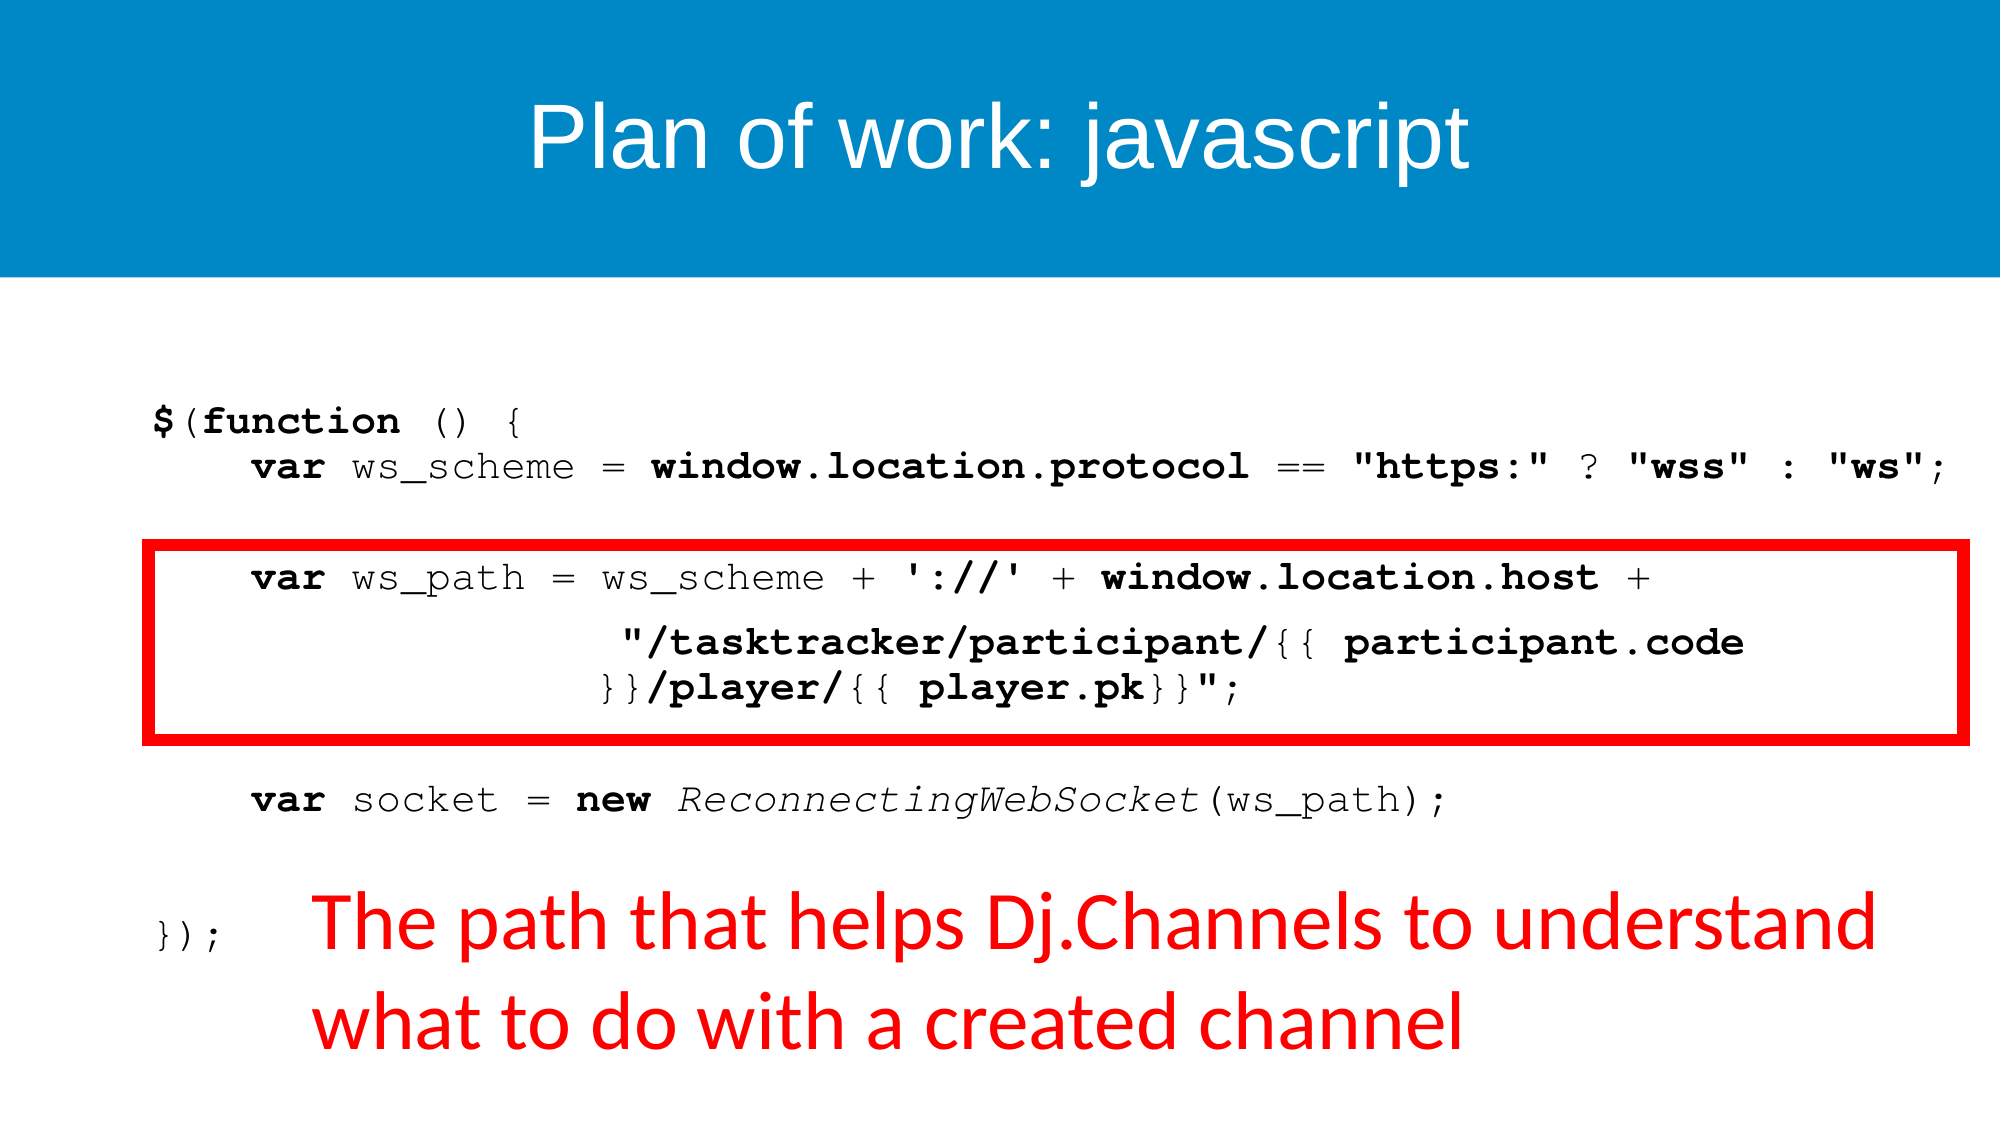

# Plan of work: javascript
    $(function () {
        var ws_scheme = window.location.protocol == "https:" ? "wss" : "ws";
        var ws_path = ws_scheme + '://' + window.location.host +
 "/tasktracker/participant/{{ participant.code }}/player/{{ player.pk}}";
        var socket = new ReconnectingWebSocket(ws_path);
    });

The path that helps Dj.Channels to understand
what to do with a created channel